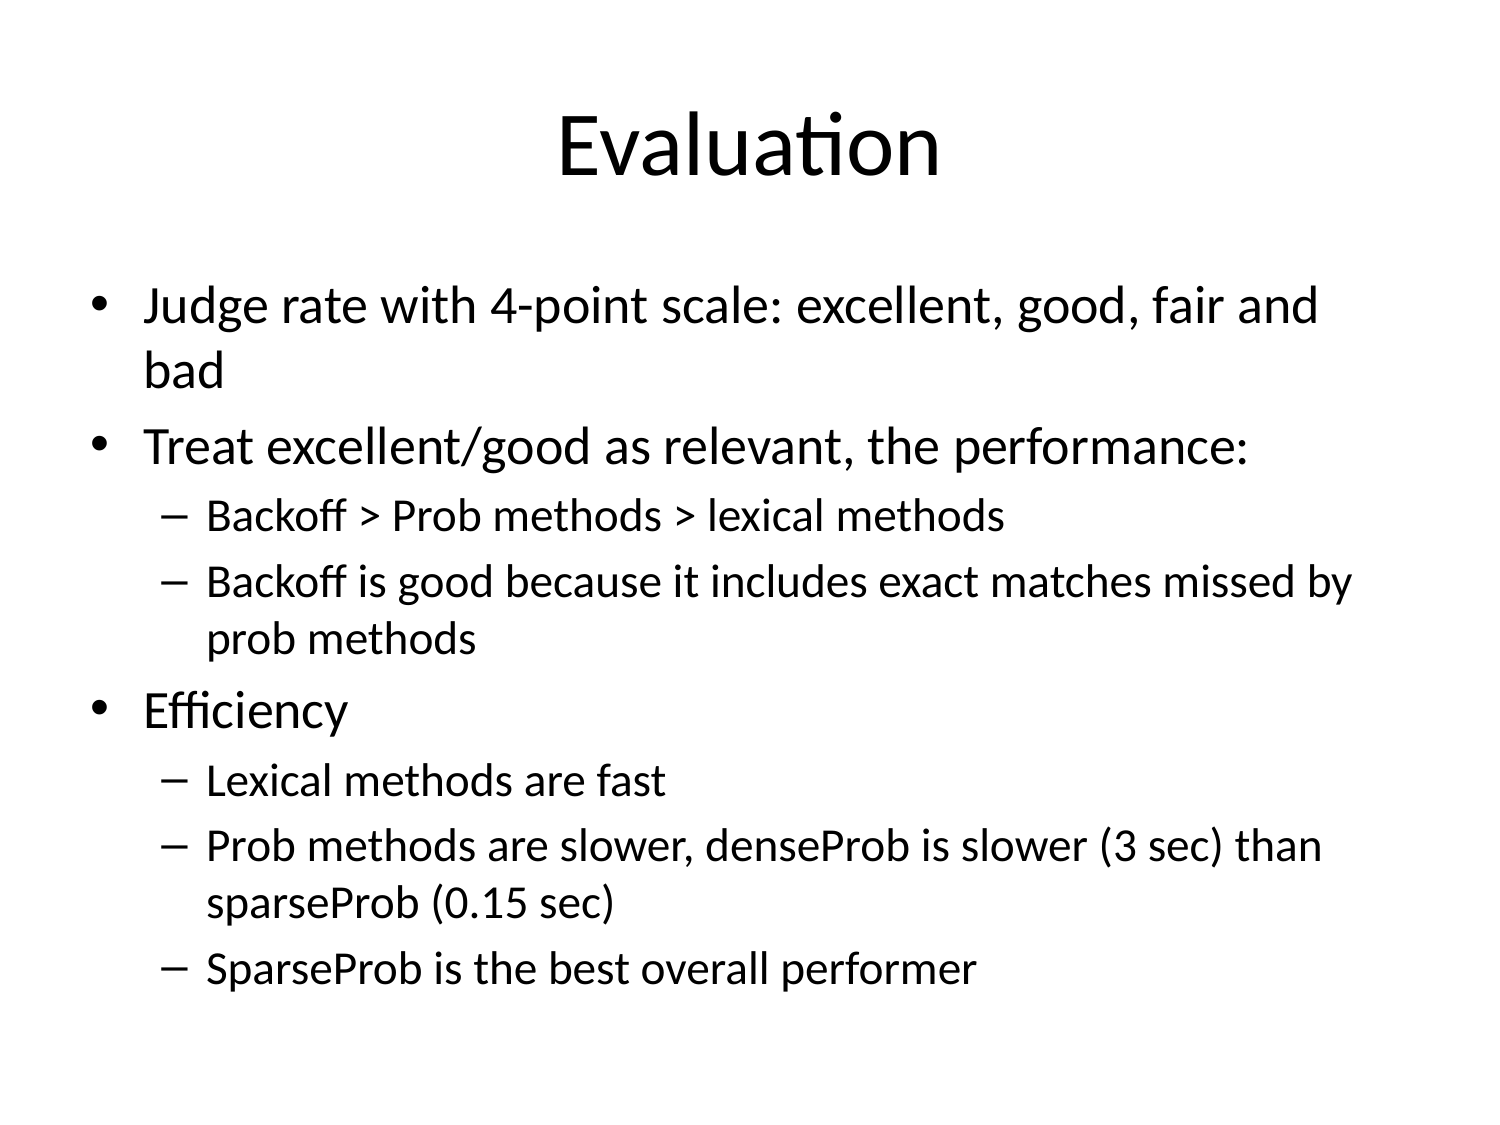

# Evaluation
Judge rate with 4-point scale: excellent, good, fair and bad
Treat excellent/good as relevant, the performance:
Backoff > Prob methods > lexical methods
Backoff is good because it includes exact matches missed by prob methods
Efficiency
Lexical methods are fast
Prob methods are slower, denseProb is slower (3 sec) than sparseProb (0.15 sec)
SparseProb is the best overall performer